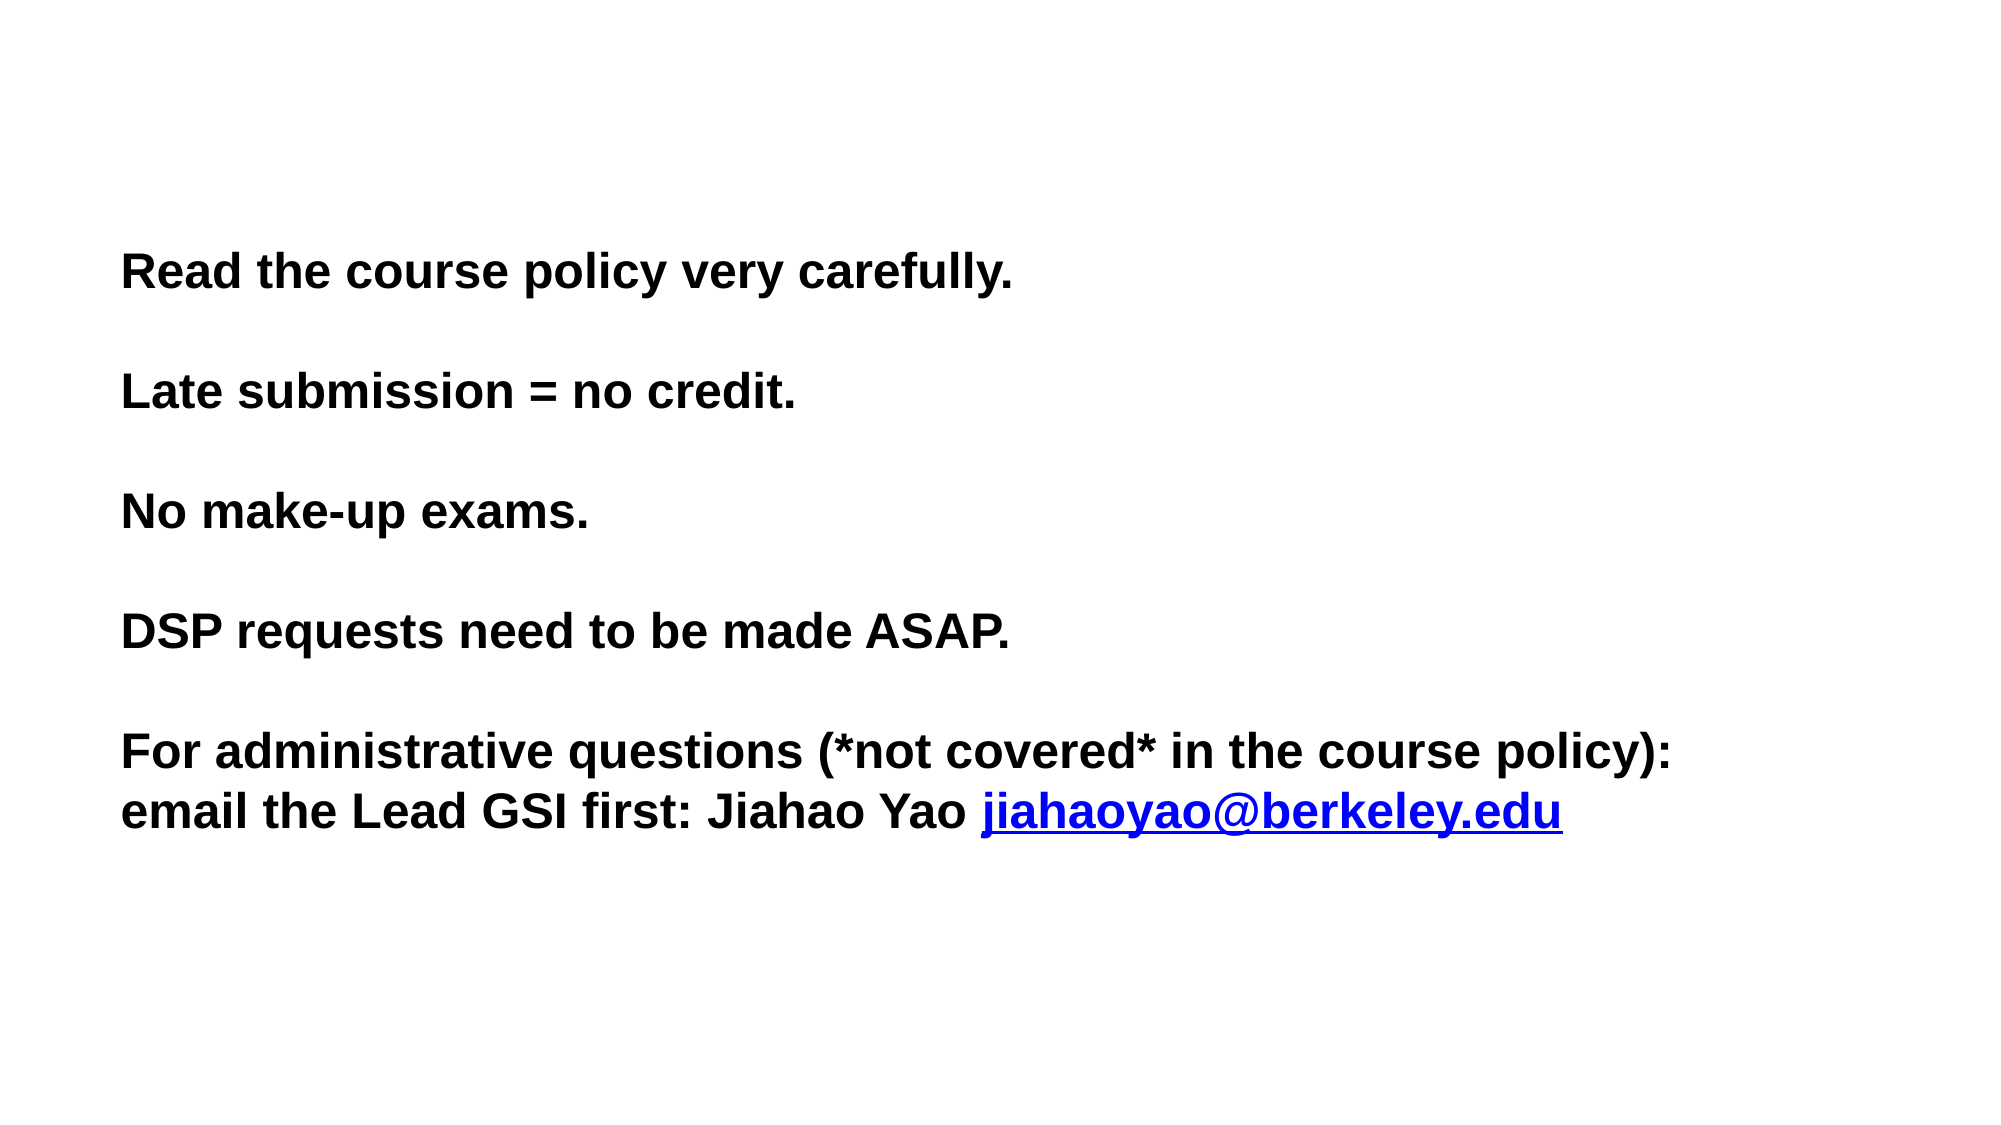

Read the course policy very carefully.

Late submission = no credit.

No make-up exams.

DSP requests need to be made ASAP.

For administrative questions (*not covered* in the course policy):
email the Lead GSI first: Jiahao Yao jiahaoyao@berkeley.edu